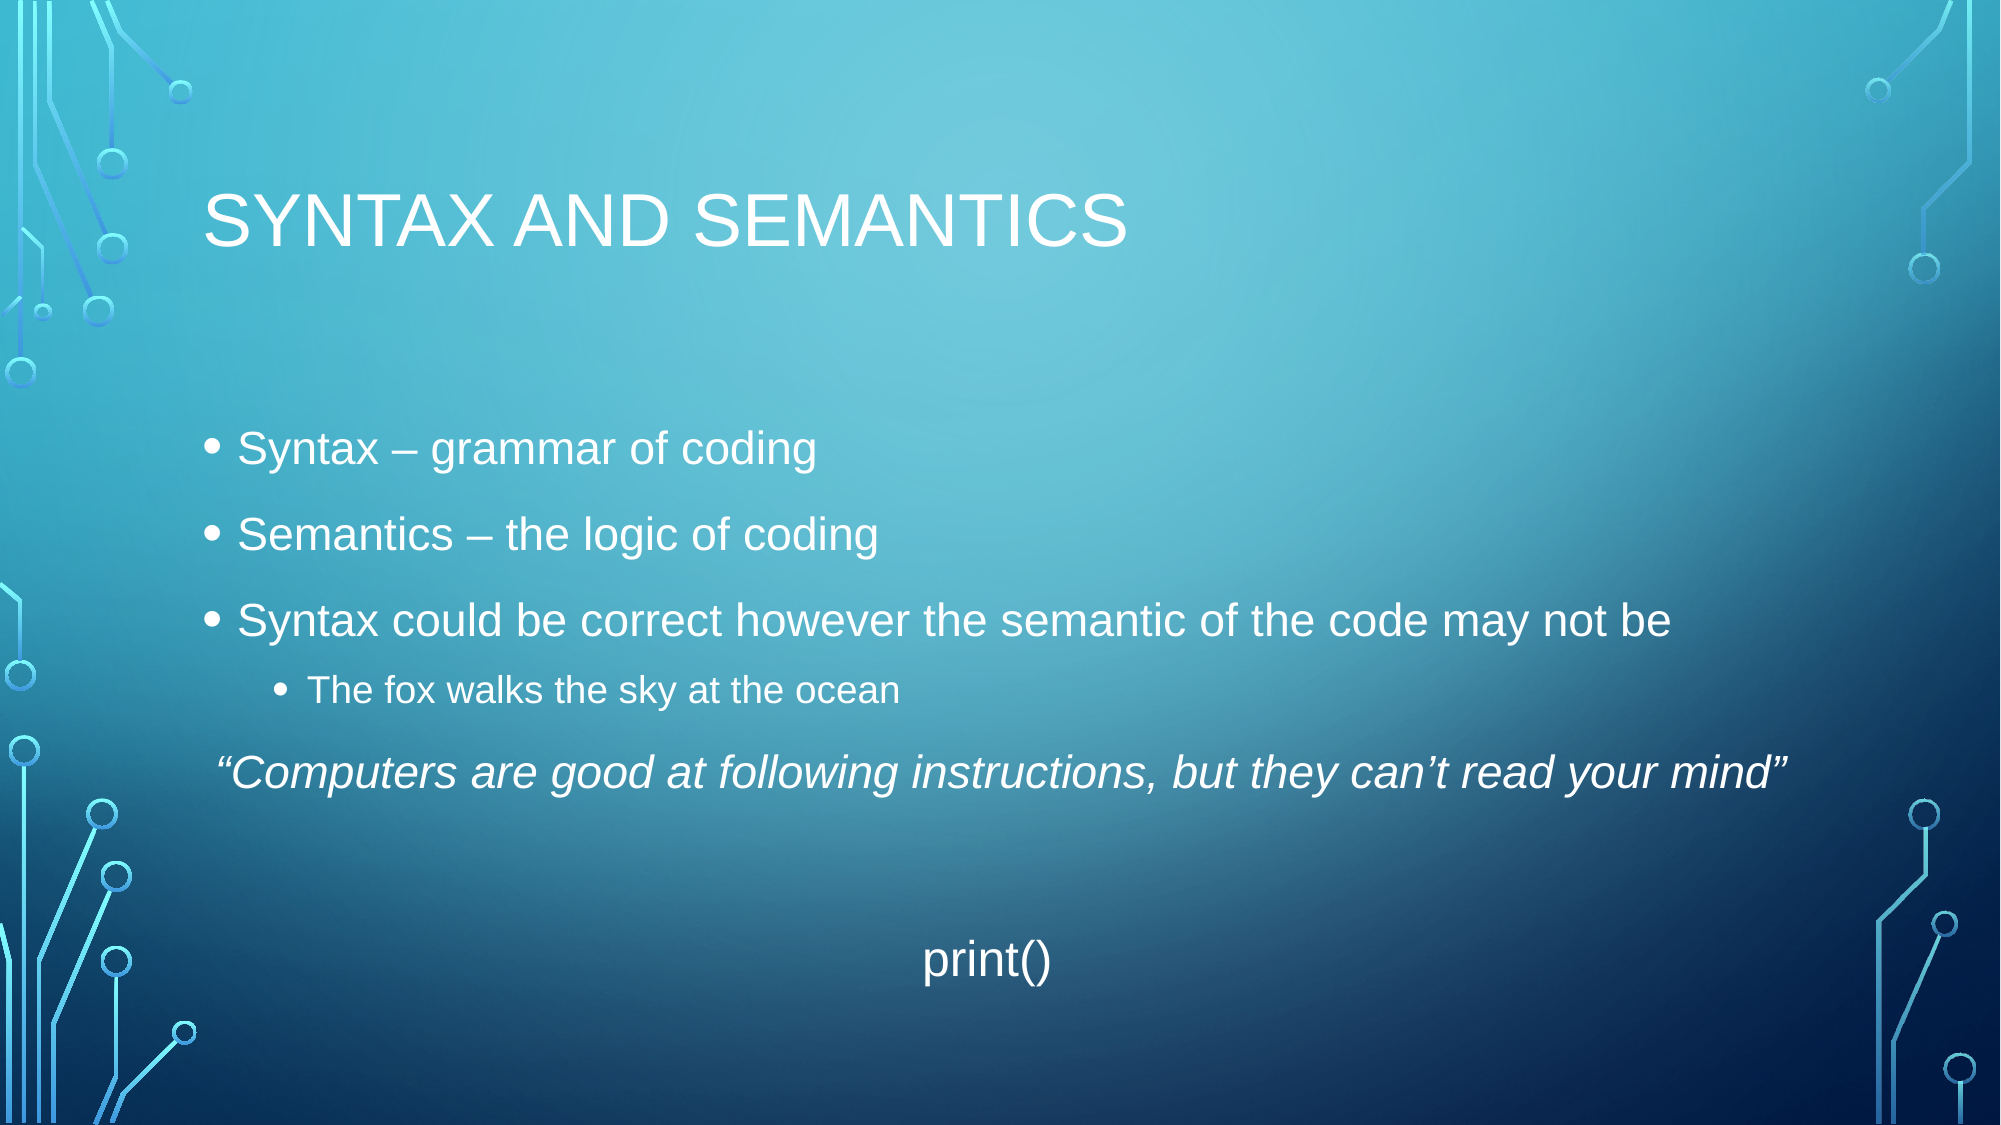

# SYNTAX AND SEMANTICS
Syntax – grammar of coding
Semantics – the logic of coding
Syntax could be correct however the semantic of the code may not be
The fox walks the sky at the ocean
 “Computers are good at following instructions, but they can’t read your mind”
print()